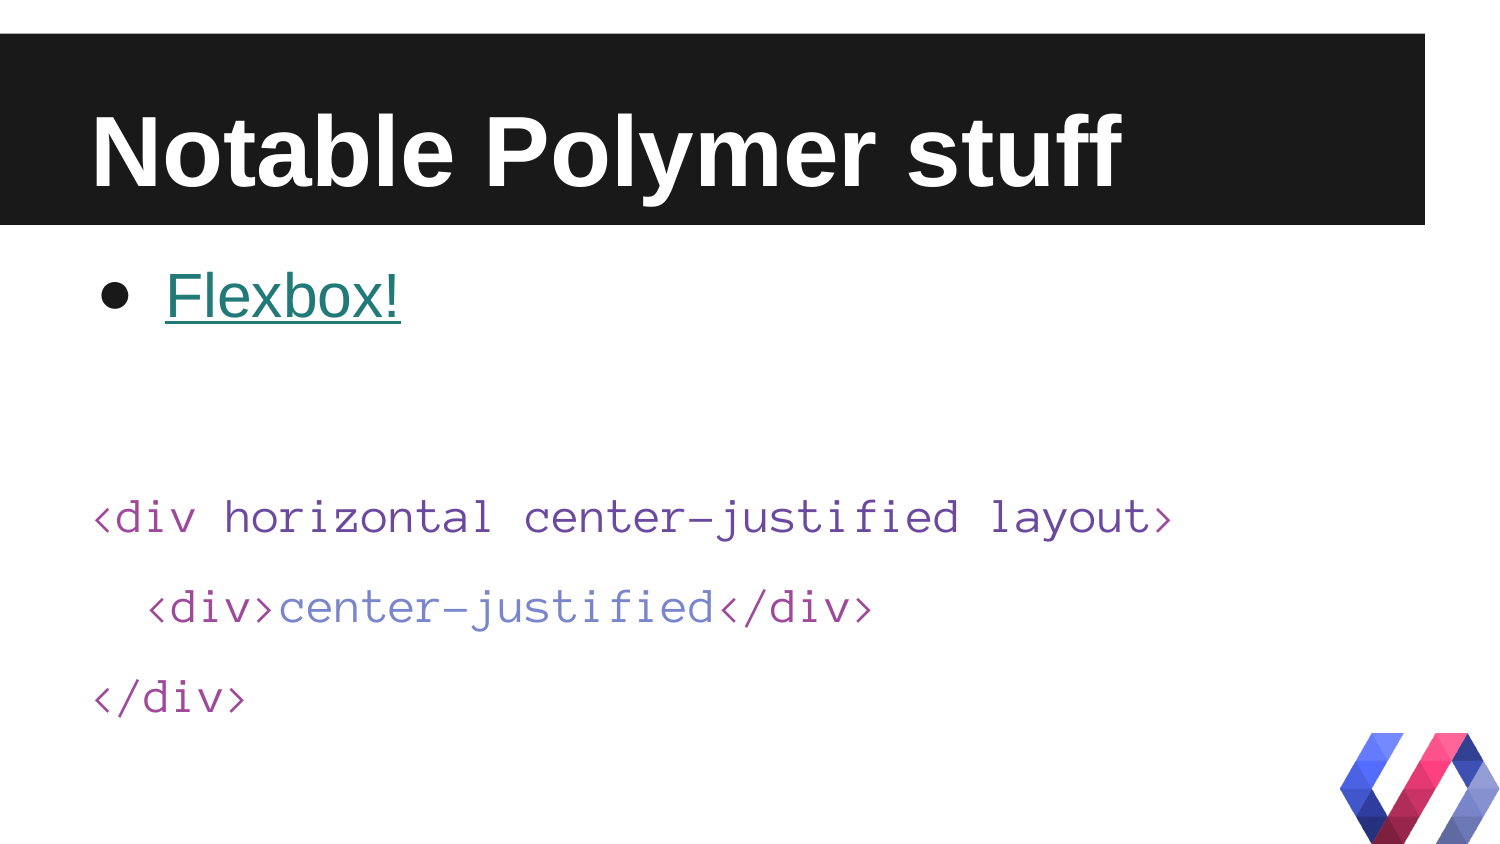

# Notable Polymer stuff
Flexbox!

<div horizontal center-justified layout>
  <div>center-justified</div>
</div>